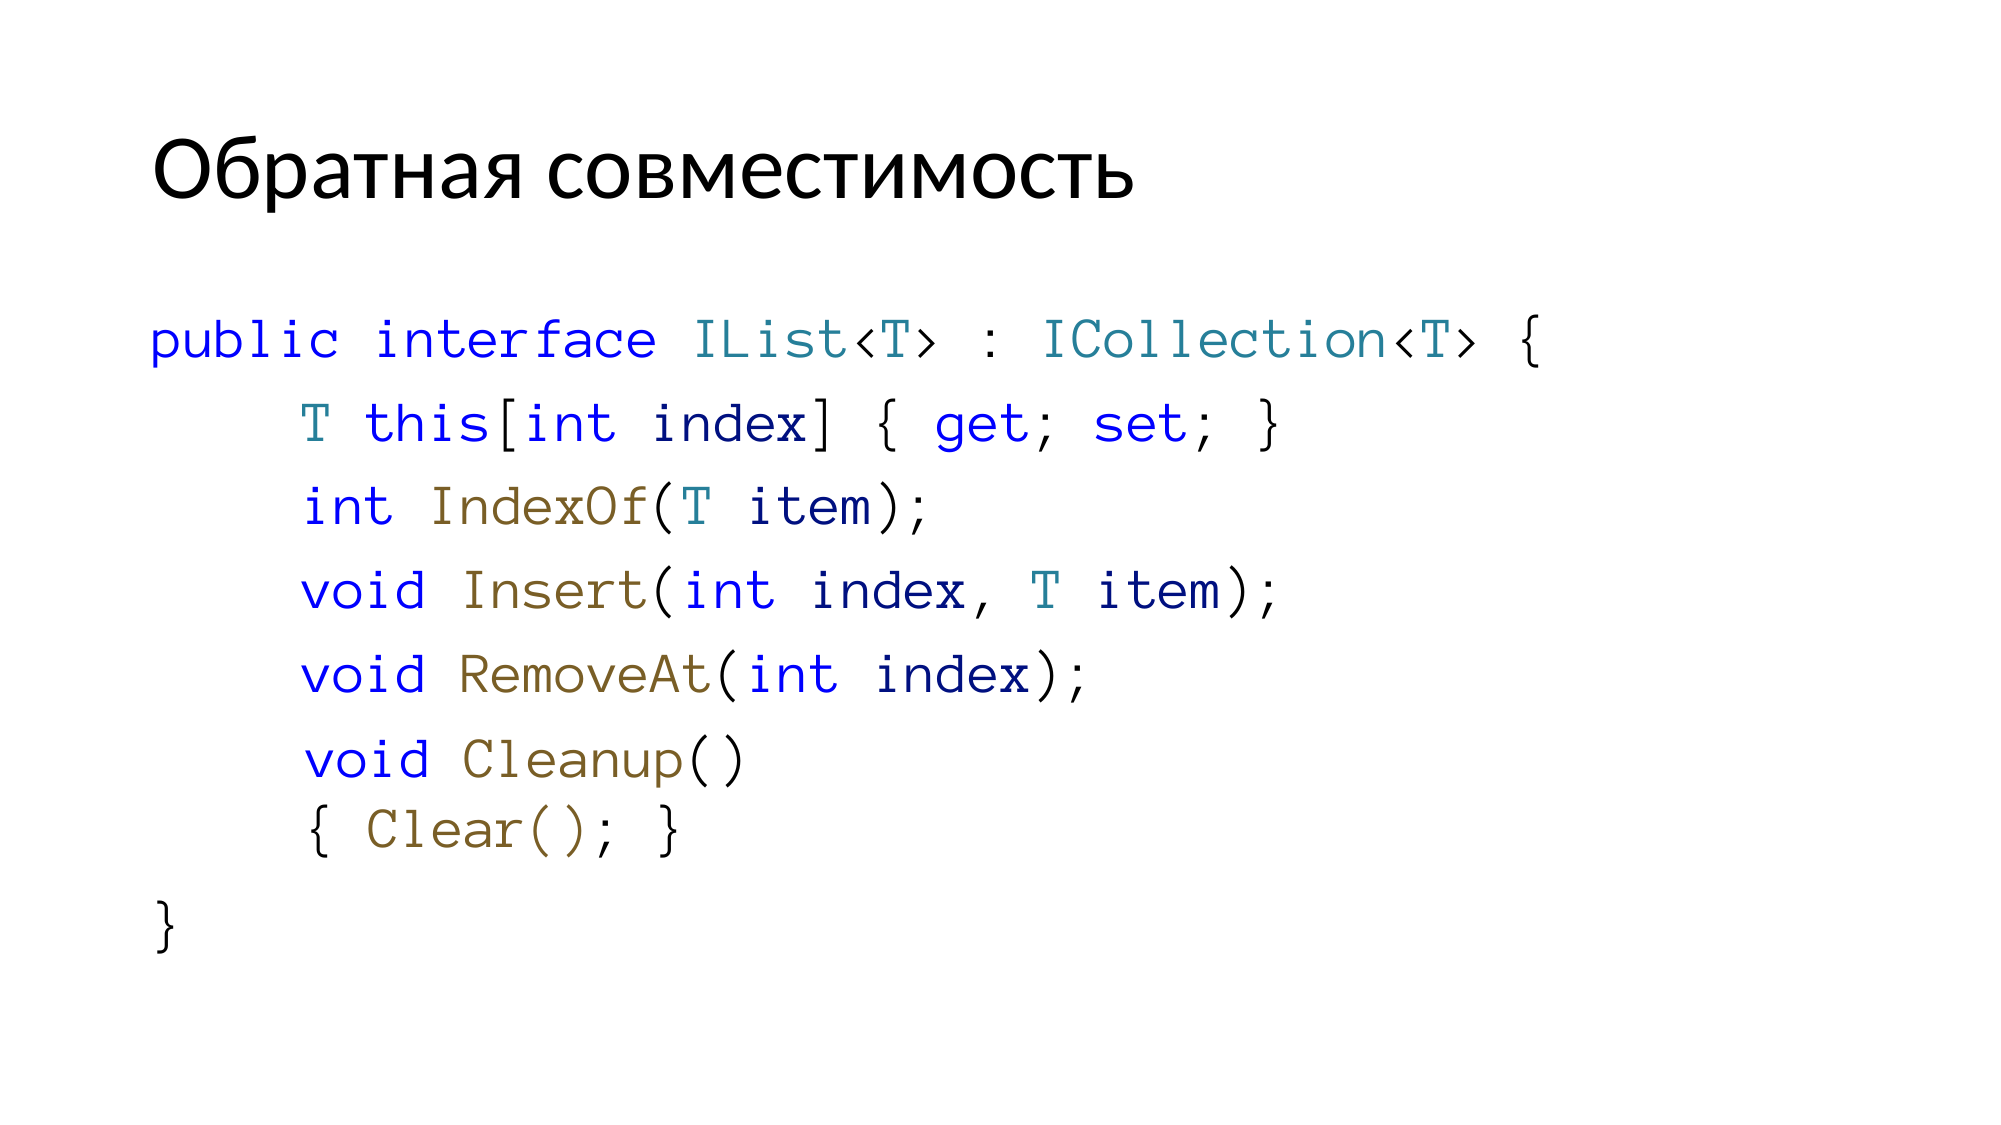

# Обратная совместимость
public interface IList<T> : ICollection<T> {
	T this[int index] { get; set; }
	int IndexOf(T item);
	void Insert(int index, T item);
	void RemoveAt(int index);

}

void Cleanup()
{ Clear(); }